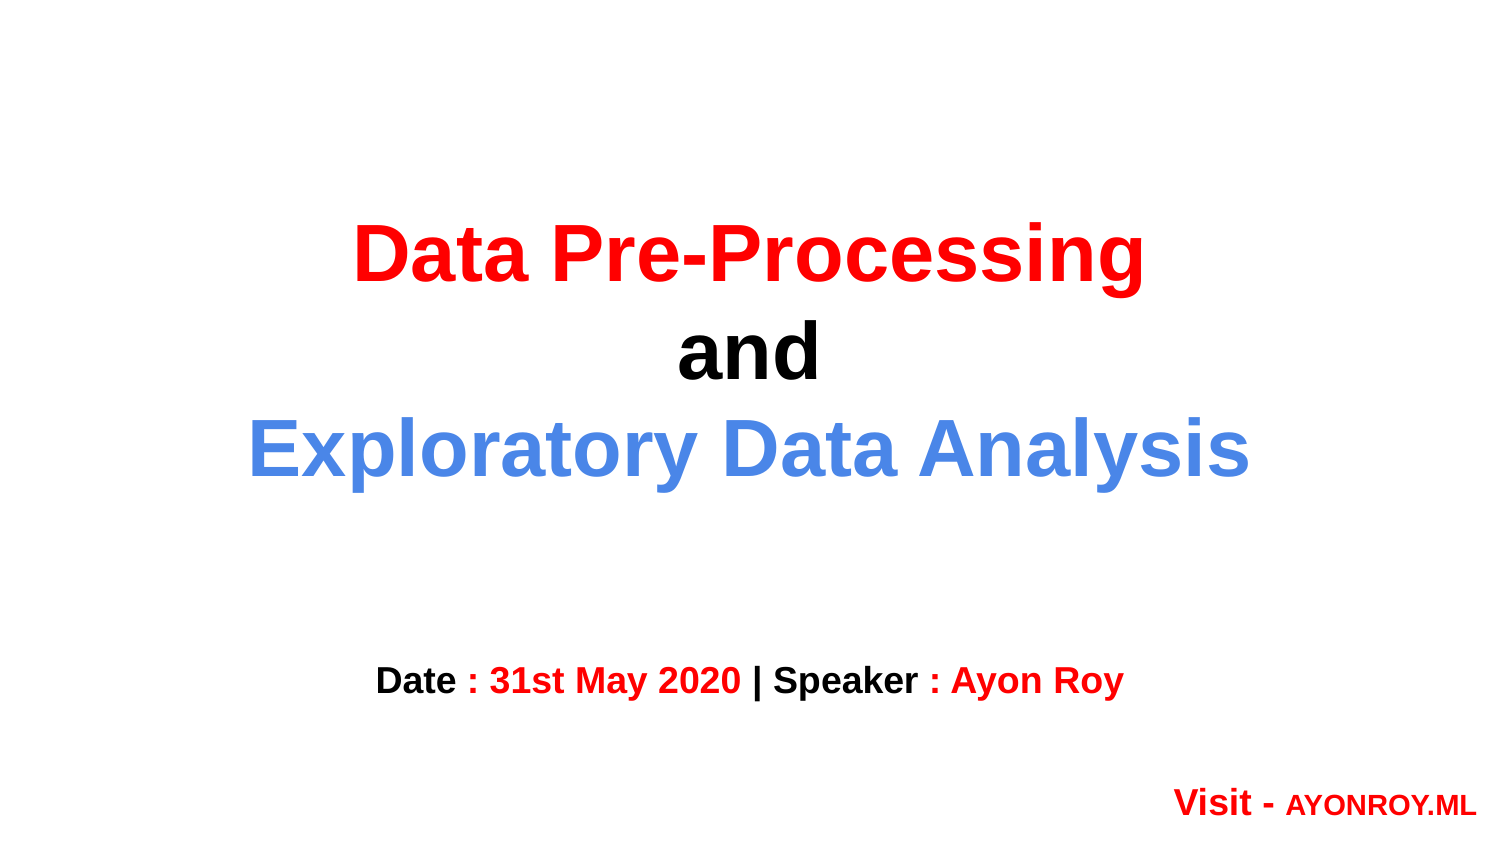

Data Pre-Processing
and
Exploratory Data Analysis

Date : 31st May 2020 | Speaker : Ayon Roy
Visit - AYONROY.ML